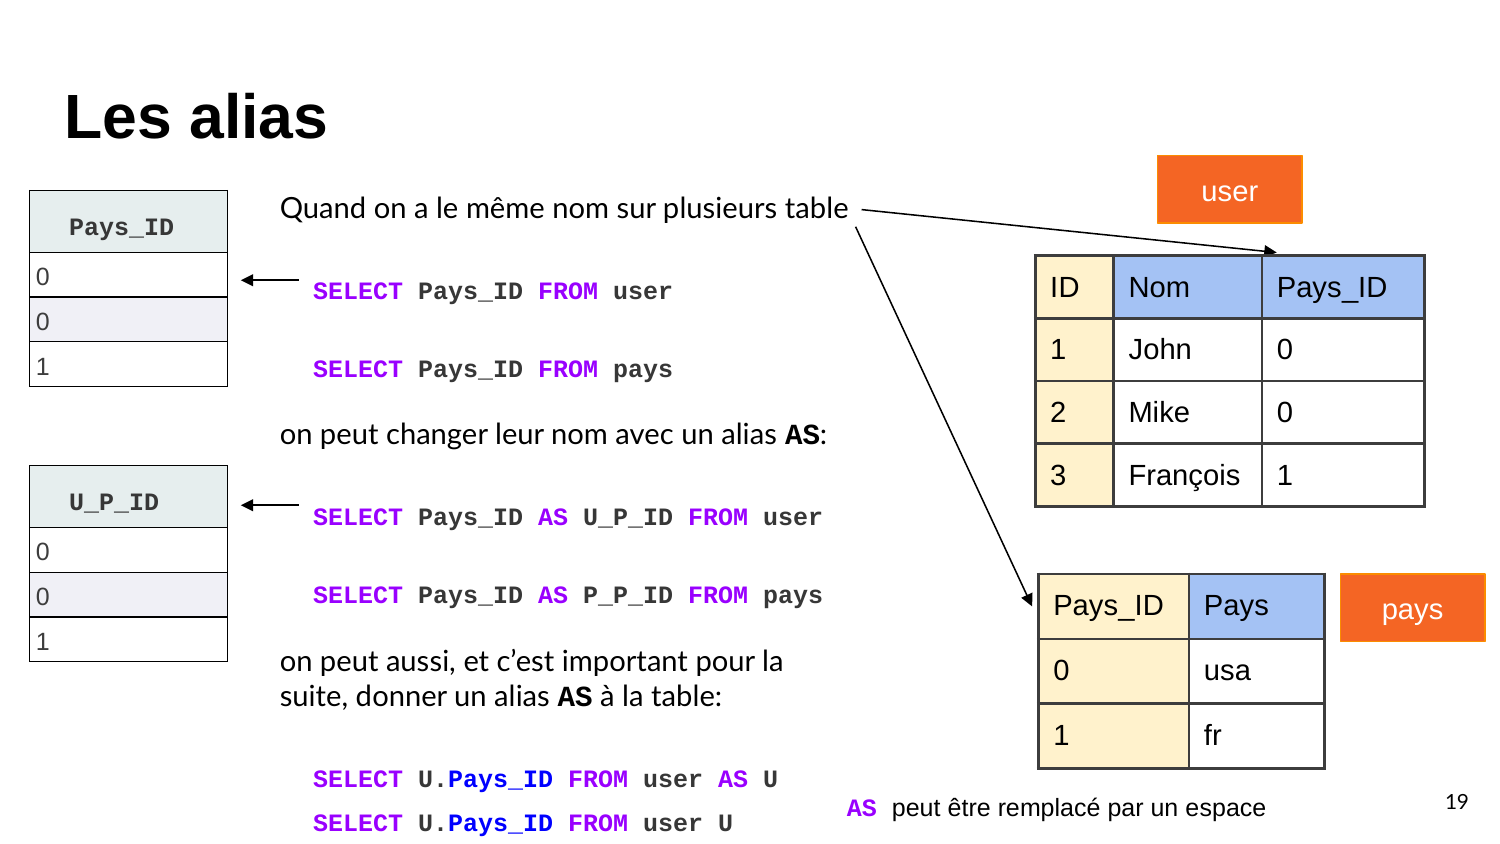

# Les alias
user
Quand on a le même nom sur plusieurs table

SELECT Pays_ID FROM user
SELECT Pays_ID FROM pays
on peut changer leur nom avec un alias AS:

SELECT Pays_ID AS U_P_ID FROM user
SELECT Pays_ID AS P_P_ID FROM pays
on peut aussi, et c’est important pour la suite, donner un alias AS à la table:

SELECT U.Pays_ID FROM user AS U SELECT U.Pays_ID FROM user U
| Pays\_ID |
| --- |
| 0 |
| 0 |
| 1 |
| ID | Nom | Pays\_ID |
| --- | --- | --- |
| 1 | John | 0 |
| 2 | Mike | 0 |
| 3 | François | 1 |
| U\_P\_ID |
| --- |
| 0 |
| 0 |
| 1 |
| Pays\_ID | Pays |
| --- | --- |
| 0 | usa |
| 1 | fr |
pays
19
AS peut être remplacé par un espace